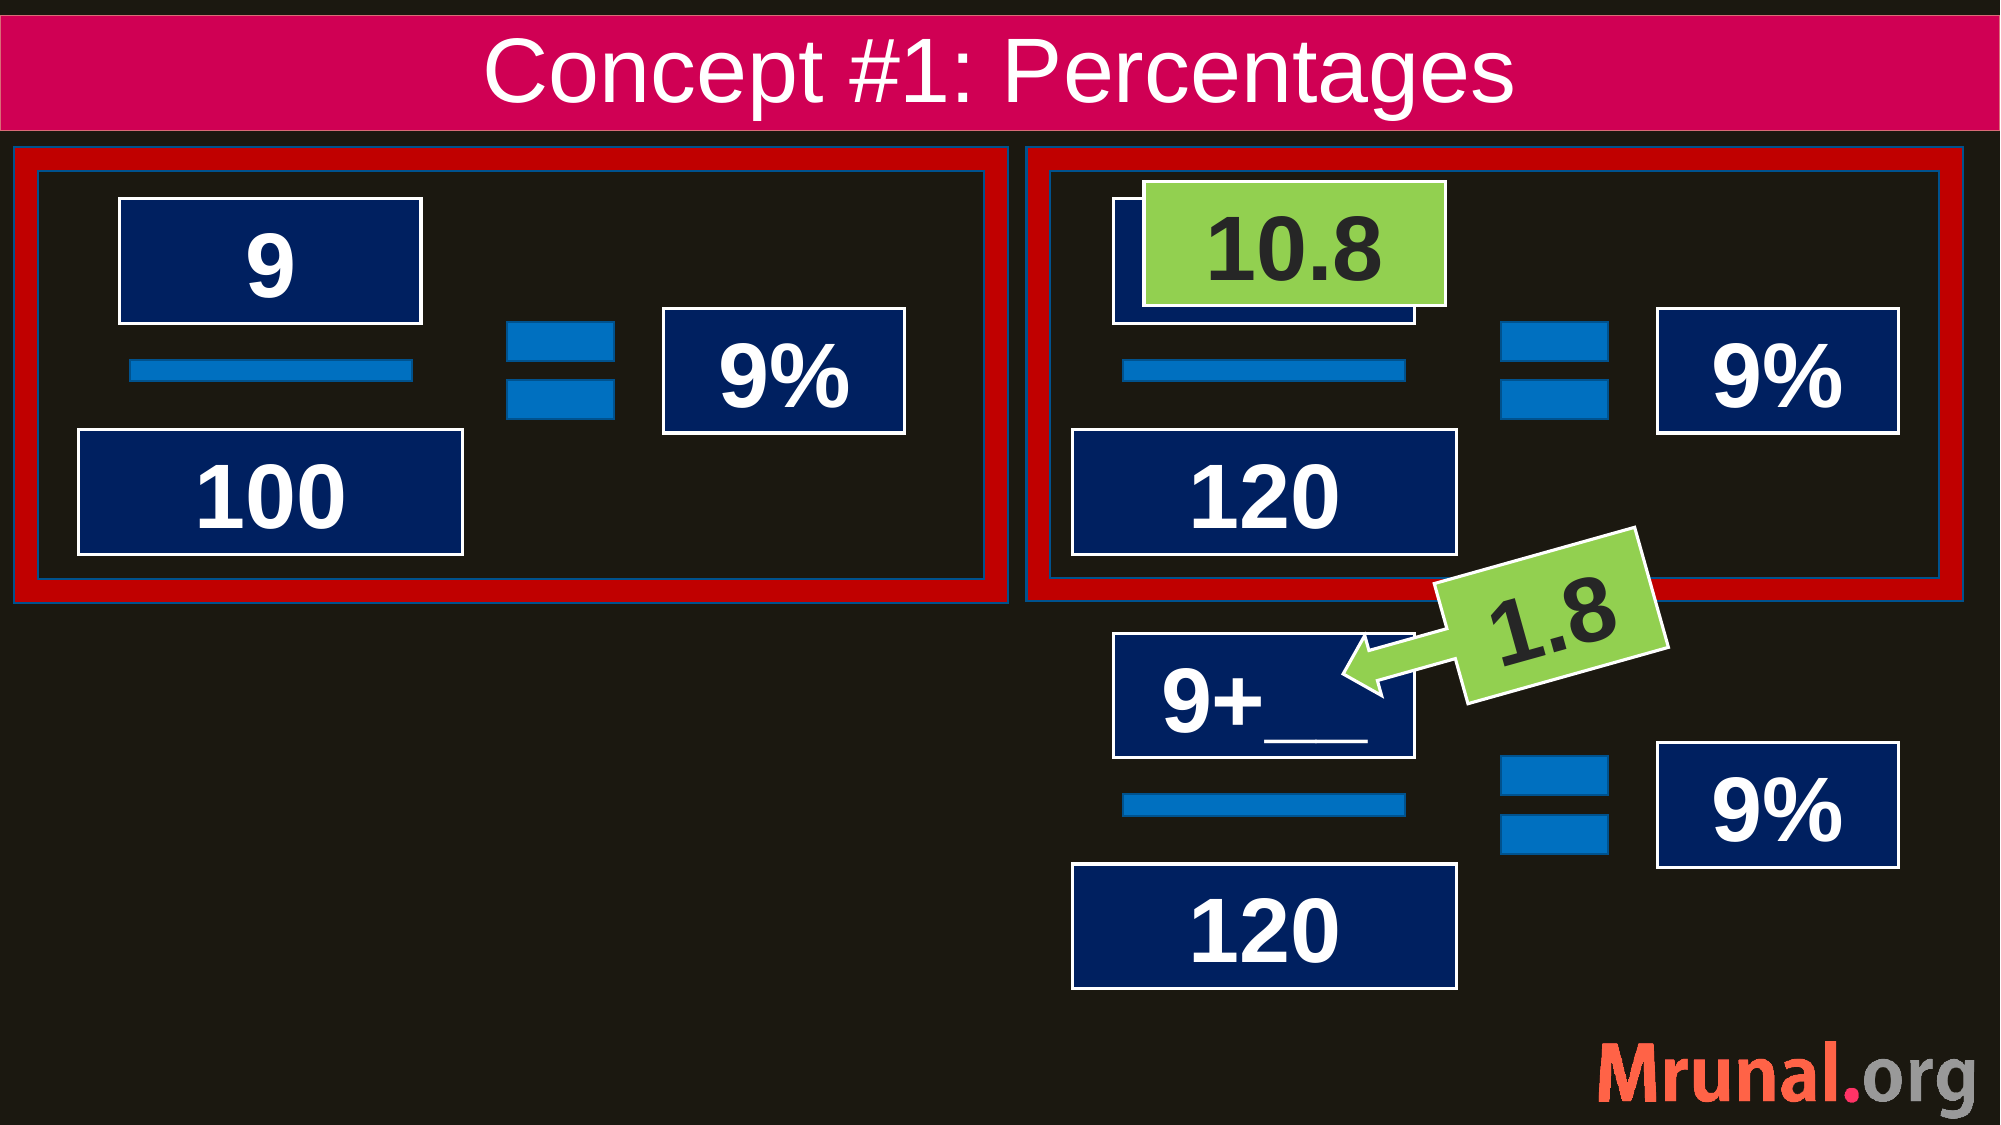

# Concept #1: Percentages

10.8
9
??

9%
9%

100
120
1.8
9+__

9%

120